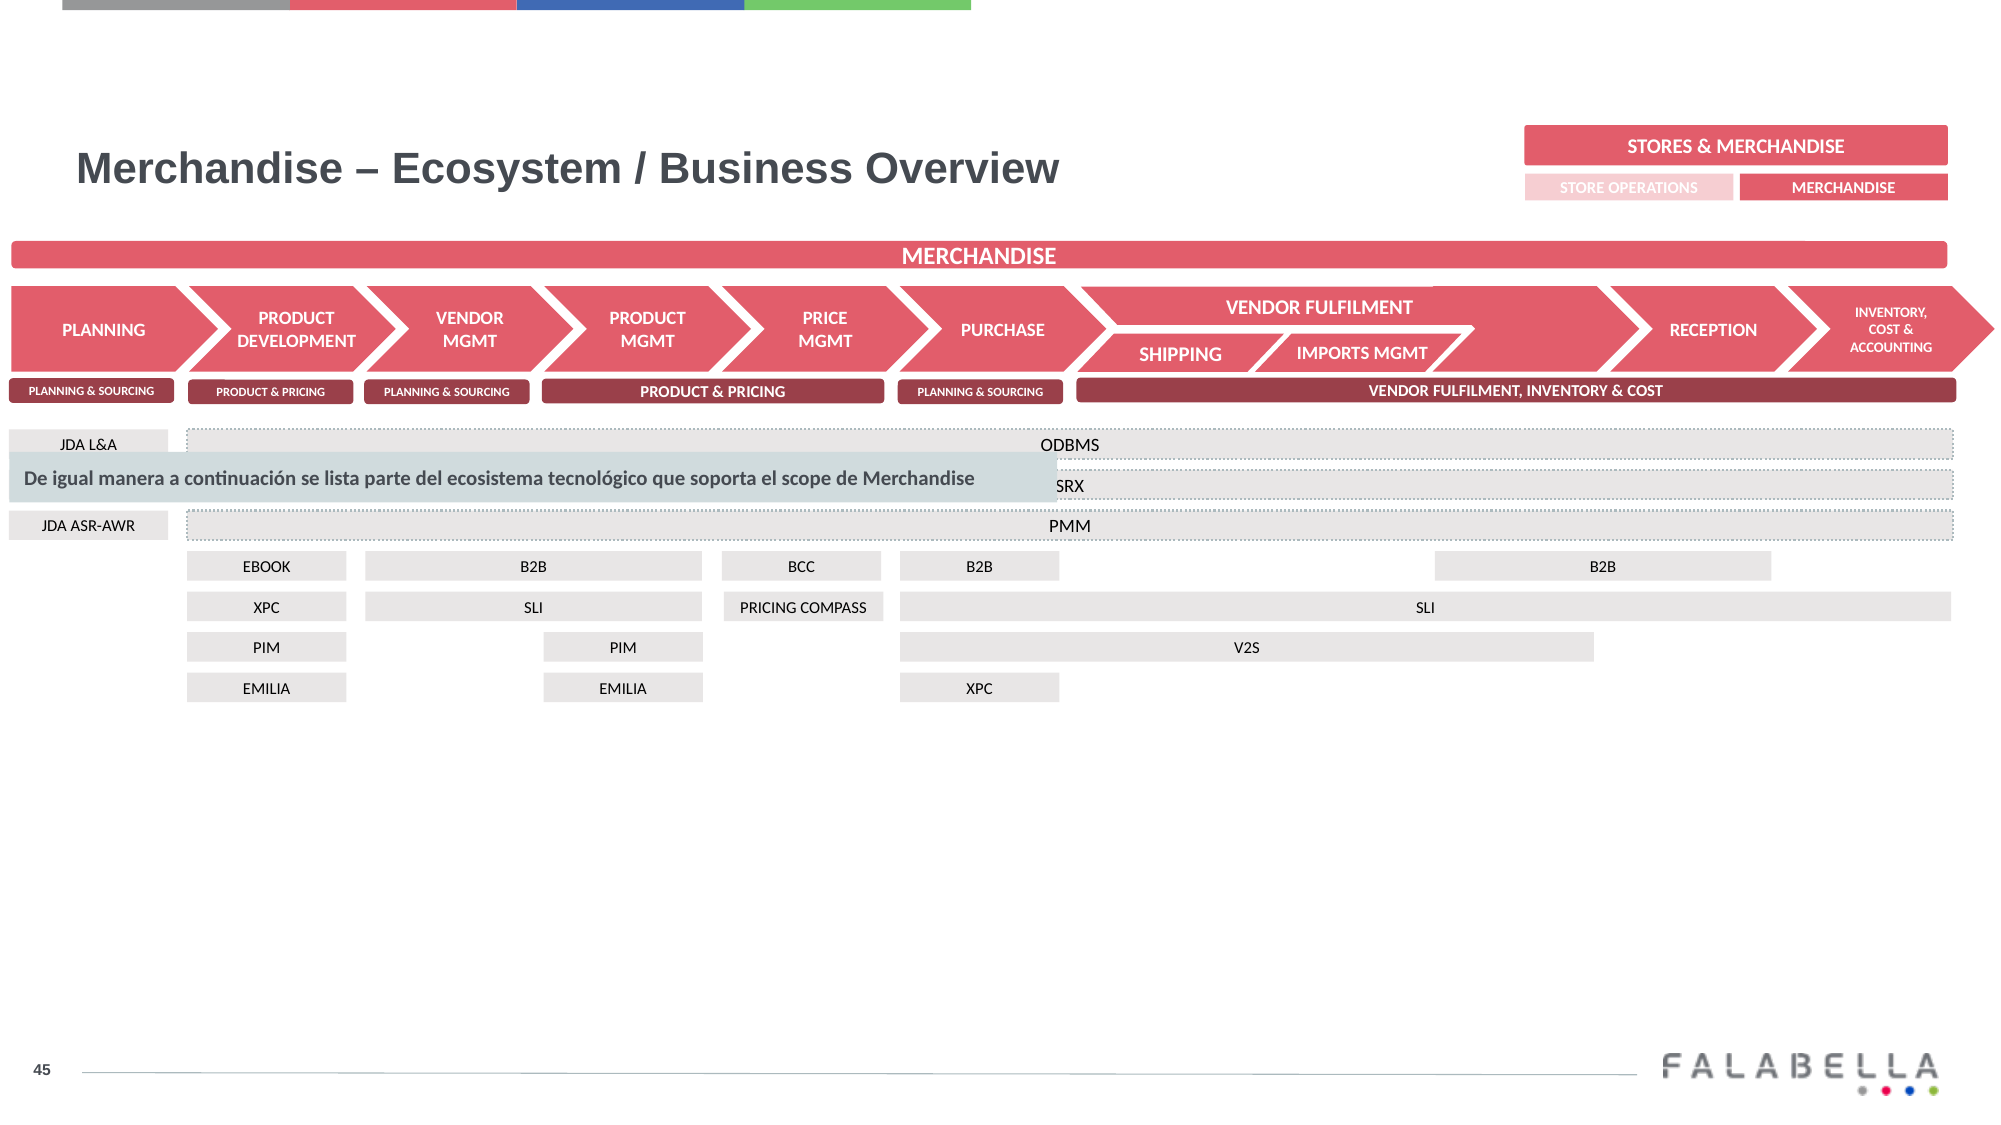

Merchandise – Ecosystem / Business Overview
STORES & MERCHANDISE
STORE OPERATIONS
MERCHANDISE
MERCHANDISE
PLANNING

VENDOR MGMT
PRODUCT MGMT
PRICE MGMT
PURCHASE

RECEPTION
INVENTORY, COST & ACCOUNTING
VENDOR FULFILMENT
PRODUCT
DEVELOPMENT
IMPORTS MGMT

SHIPPING
VENDOR FULFILMENT, INVENTORY & COST
PLANNING & SOURCING
PRODUCT & PRICING
PLANNING & SOURCING
PLANNING & SOURCING
PRODUCT & PRICING
JDA L&A
ODBMS
De igual manera a continuación se lista parte del ecosistema tecnológico que soporta el scope de Merchandise
JDA D&F
SRX
JDA ASR-AWR
PMM
EBOOK
B2B
BCC
B2B
B2B
XPC
SLI
PRICING COMPASS
SLI
PIM
PIM
V2S
EMILIA
EMILIA
XPC